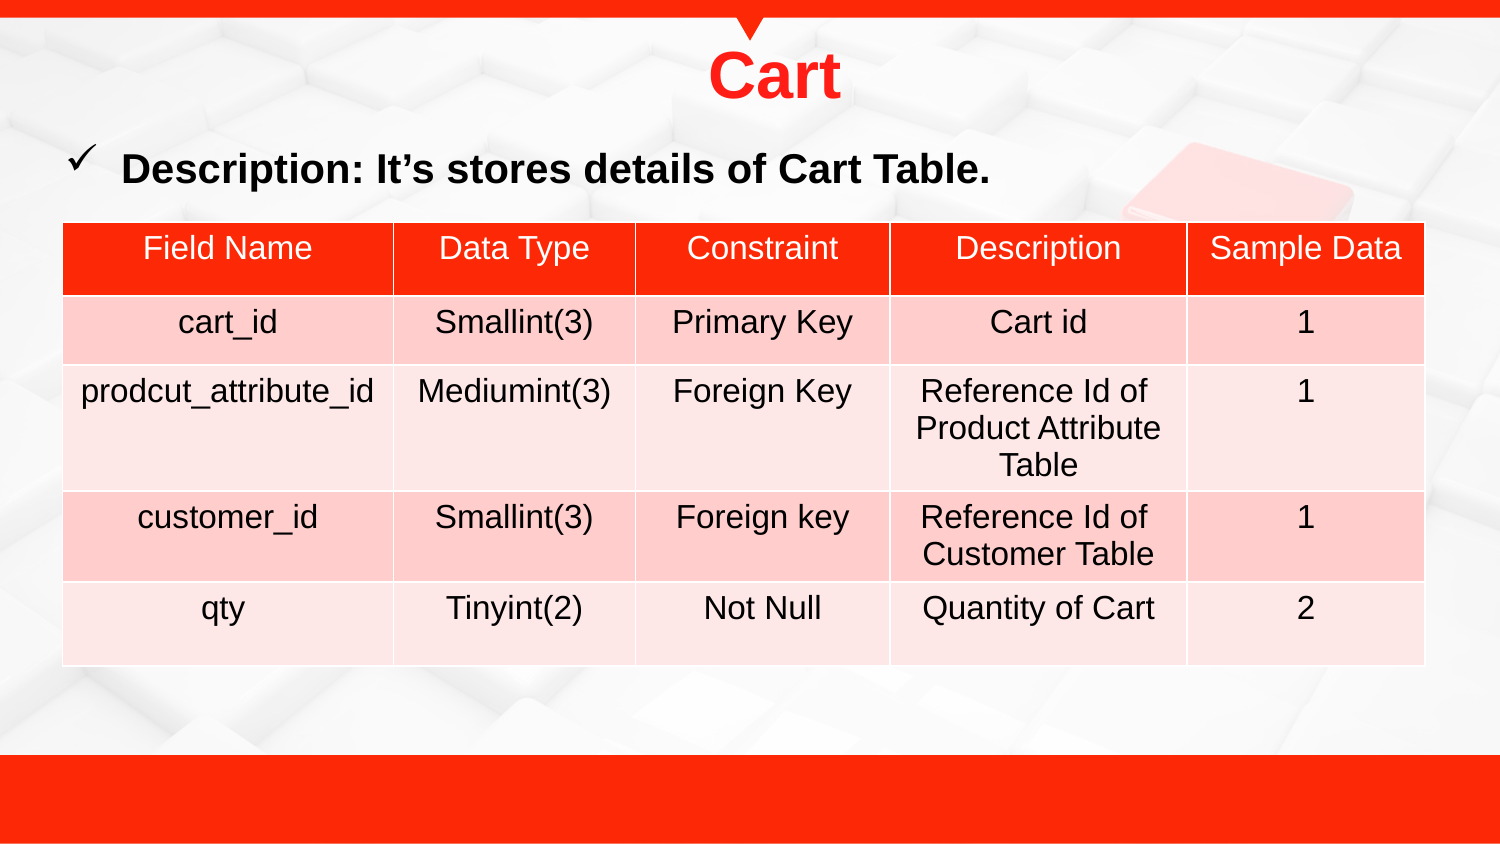

Cart
Description: It’s stores details of Cart Table.
| Field Name | Data Type | Constraint | Description | Sample Data |
| --- | --- | --- | --- | --- |
| cart\_id | Smallint(3) | Primary Key | Cart id | 1 |
| prodcut\_attribute\_id | Mediumint(3) | Foreign Key | Reference Id of Product Attribute Table | 1 |
| customer\_id | Smallint(3) | Foreign key | Reference Id of Customer Table | 1 |
| qty | Tinyint(2) | Not Null | Quantity of Cart | 2 |